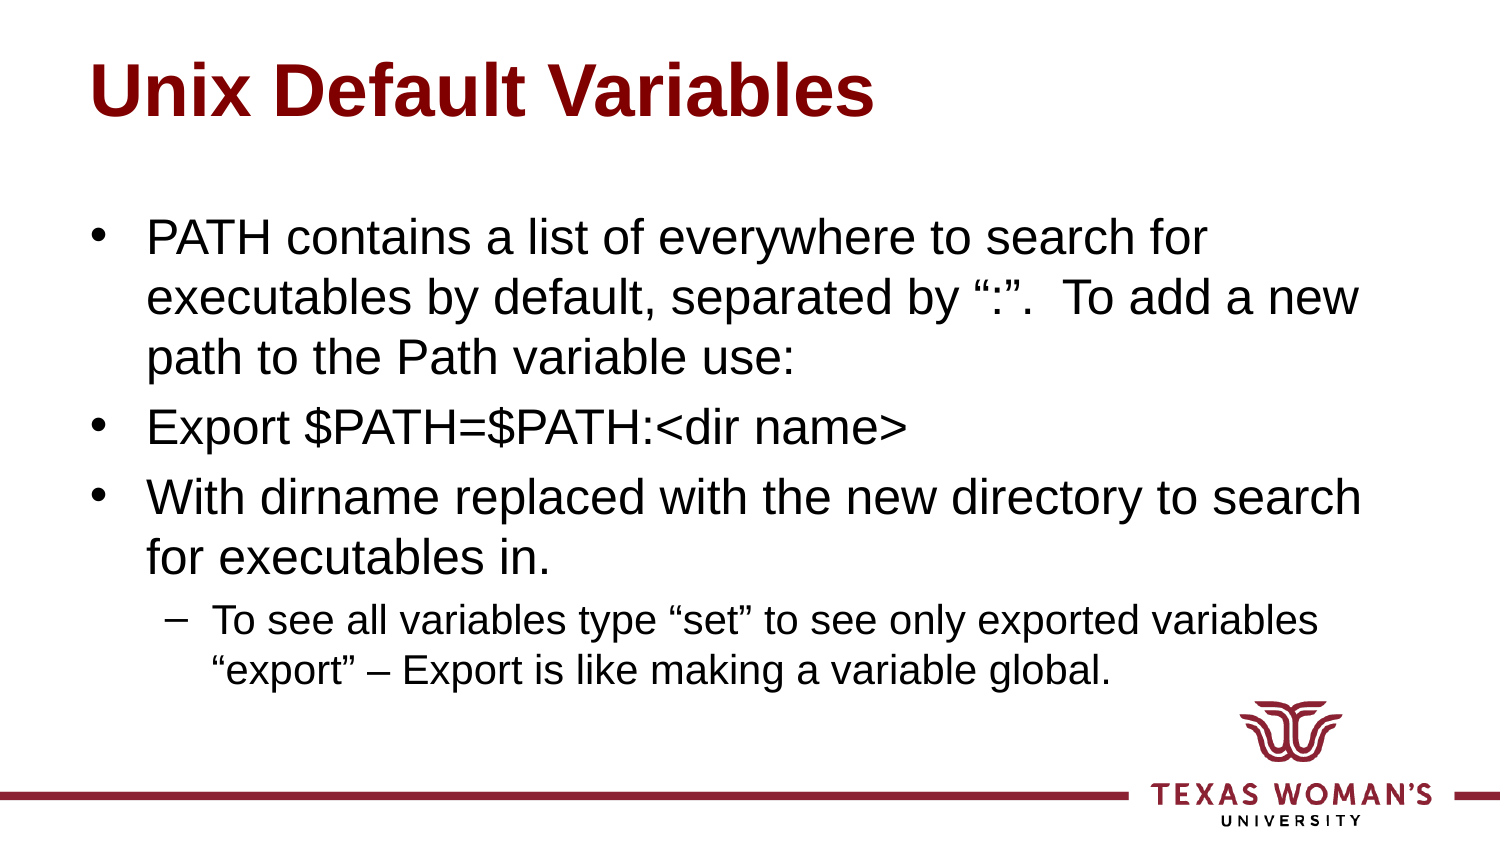

# Unix Default Variables
PATH contains a list of everywhere to search for executables by default, separated by “:”.  To add a new path to the Path variable use:
Export $PATH=$PATH:<dir name>
With dirname replaced with the new directory to search for executables in.
To see all variables type “set” to see only exported variables “export” – Export is like making a variable global.